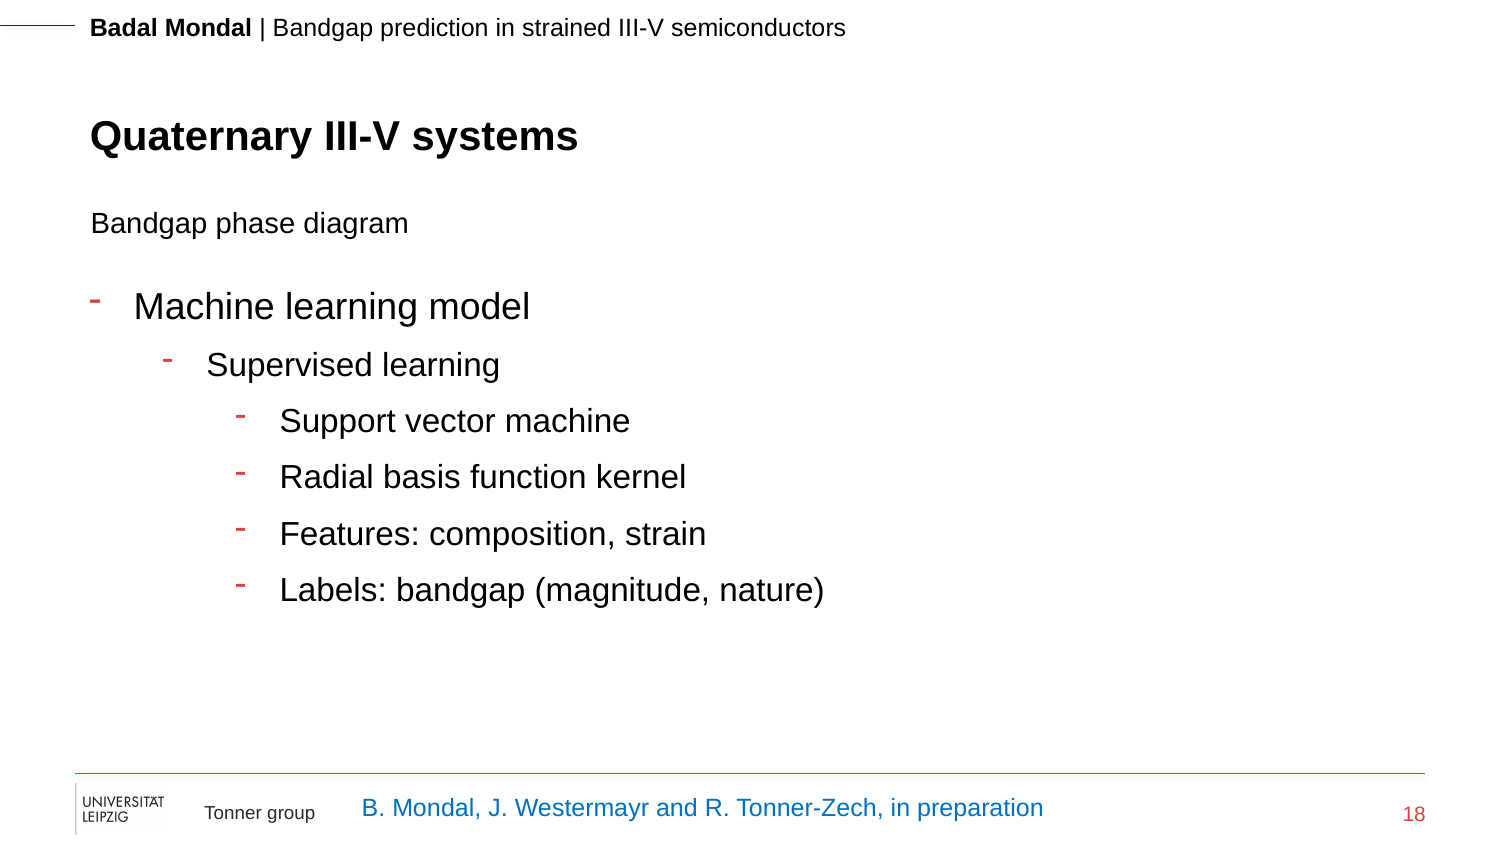

# Quaternary III-V systems
Bandgap phase diagram

Machine learning model
Supervised learning
Support vector machine
Radial basis function kernel
Features: composition, strain
Labels: bandgap (magnitude, nature)
B. Mondal, J. Westermayr and R. Tonner-Zech, in preparation
18